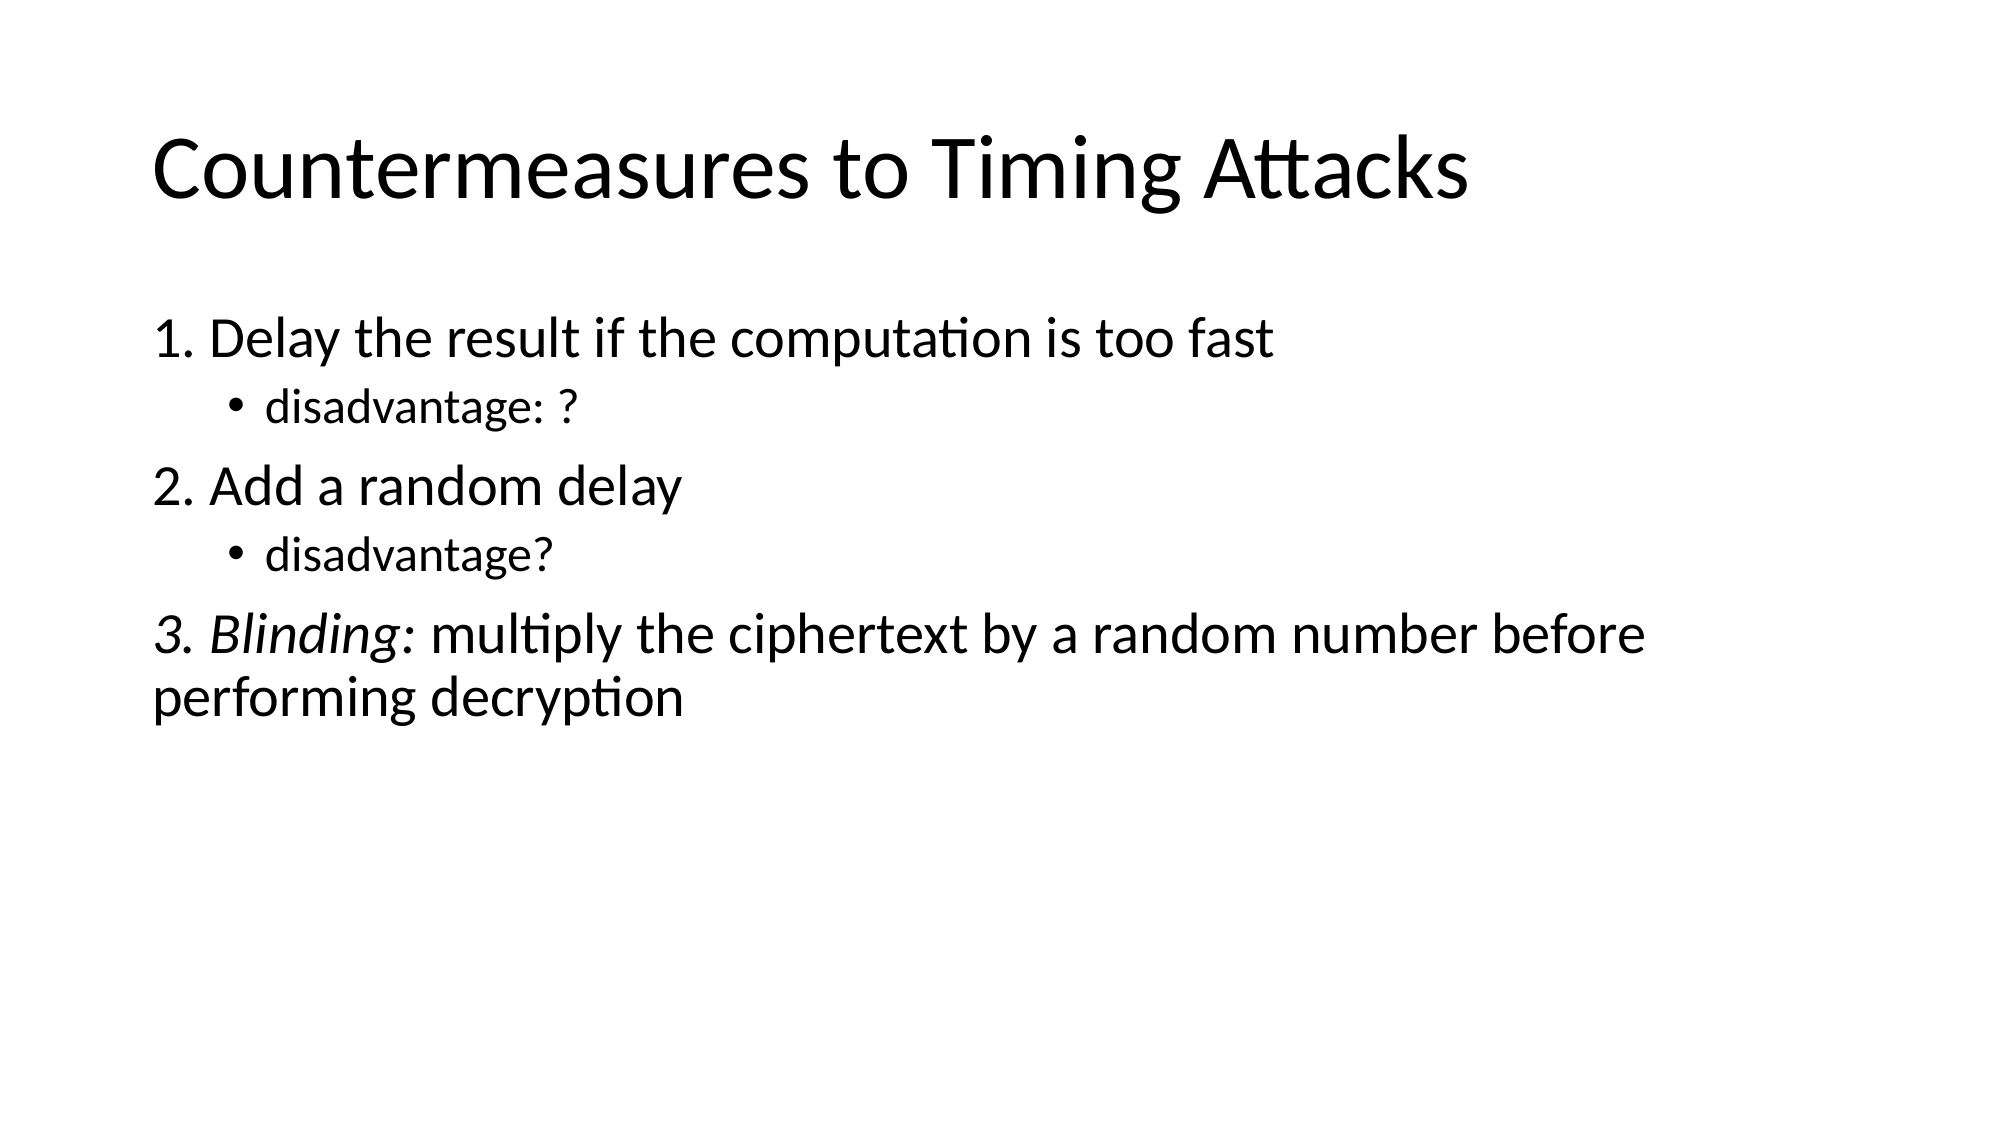

# Countermeasures to Timing Attacks
1. Delay the result if the computation is too fast
disadvantage: ?
2. Add a random delay
disadvantage?
3. Blinding: multiply the ciphertext by a random number before performing decryption